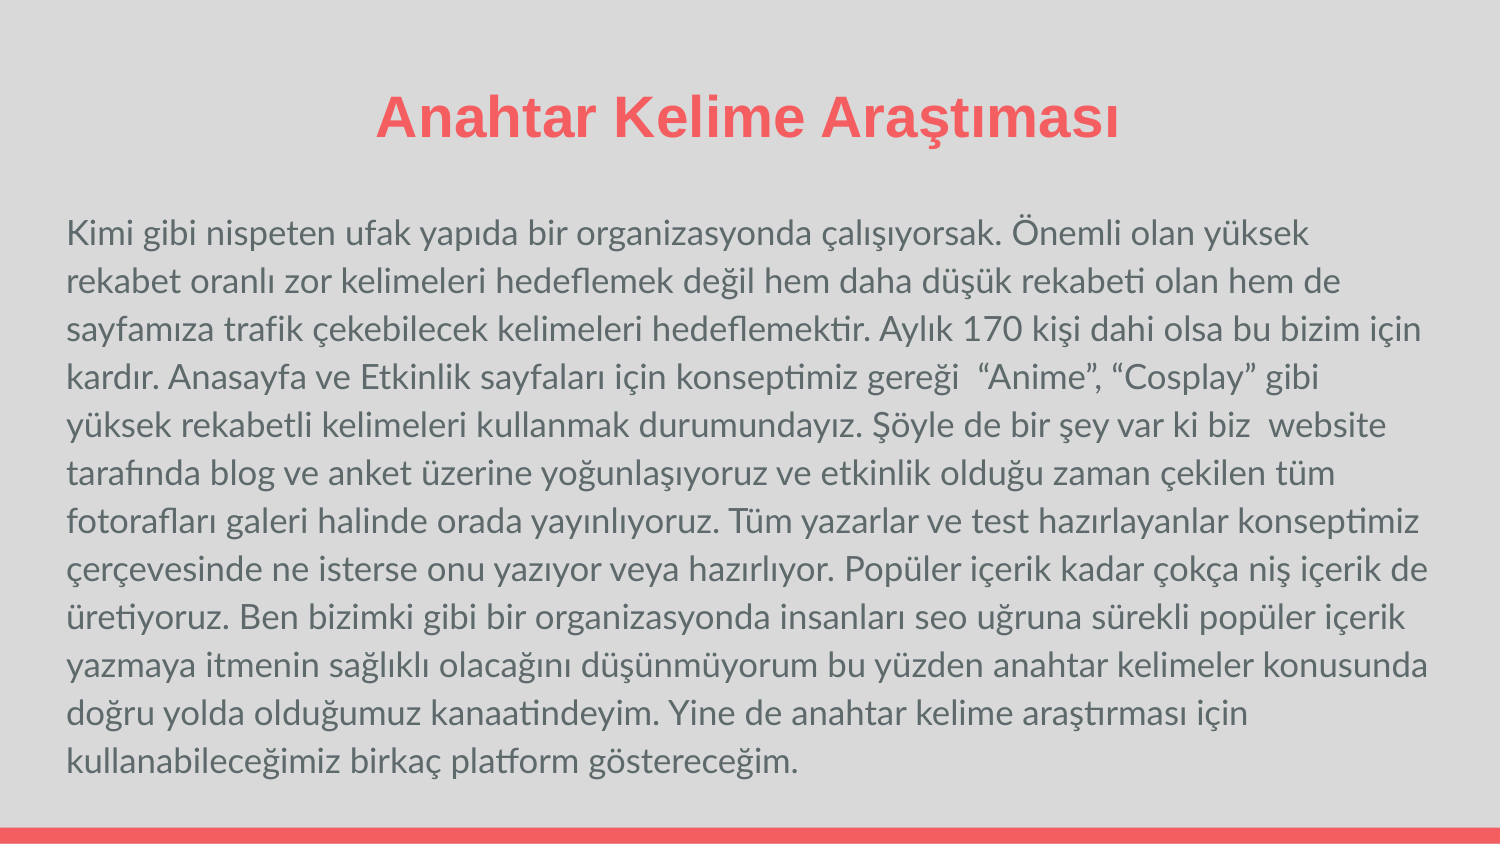

# Anahtar Kelime Araştıması
Kimi gibi nispeten ufak yapıda bir organizasyonda çalışıyorsak. Önemli olan yüksek rekabet oranlı zor kelimeleri hedeflemek değil hem daha düşük rekabeti olan hem de sayfamıza trafik çekebilecek kelimeleri hedeflemektir. Aylık 170 kişi dahi olsa bu bizim için kardır. Anasayfa ve Etkinlik sayfaları için konseptimiz gereği  “Anime”, “Cosplay” gibi yüksek rekabetli kelimeleri kullanmak durumundayız. Şöyle de bir şey var ki biz  website tarafında blog ve anket üzerine yoğunlaşıyoruz ve etkinlik olduğu zaman çekilen tüm fotorafları galeri halinde orada yayınlıyoruz. Tüm yazarlar ve test hazırlayanlar konseptimiz çerçevesinde ne isterse onu yazıyor veya hazırlıyor. Popüler içerik kadar çokça niş içerik de üretiyoruz. Ben bizimki gibi bir organizasyonda insanları seo uğruna sürekli popüler içerik yazmaya itmenin sağlıklı olacağını düşünmüyorum bu yüzden anahtar kelimeler konusunda doğru yolda olduğumuz kanaatindeyim. Yine de anahtar kelime araştırması için kullanabileceğimiz birkaç platform göstereceğim.